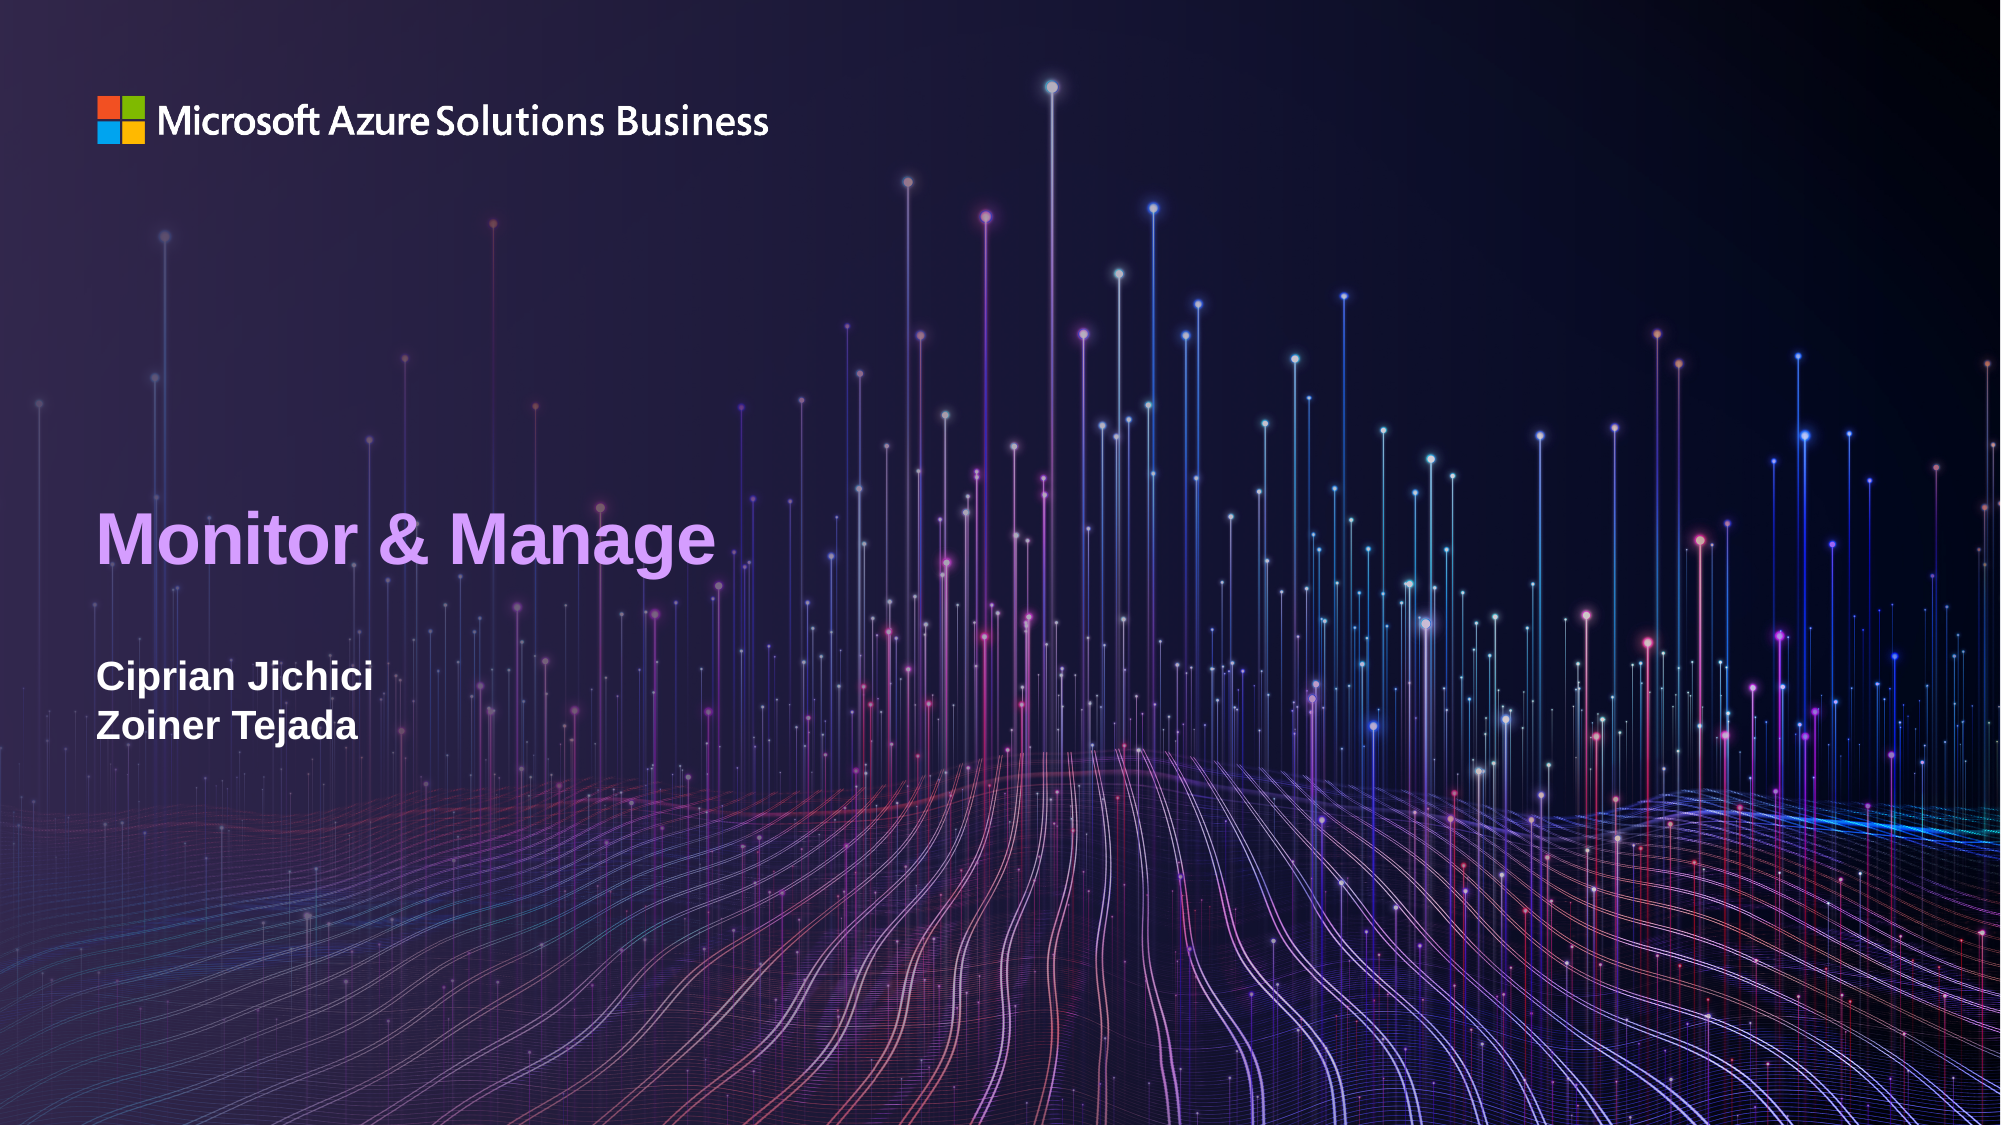

# Monitor & Manage
Ciprian Jichici
Zoiner Tejada